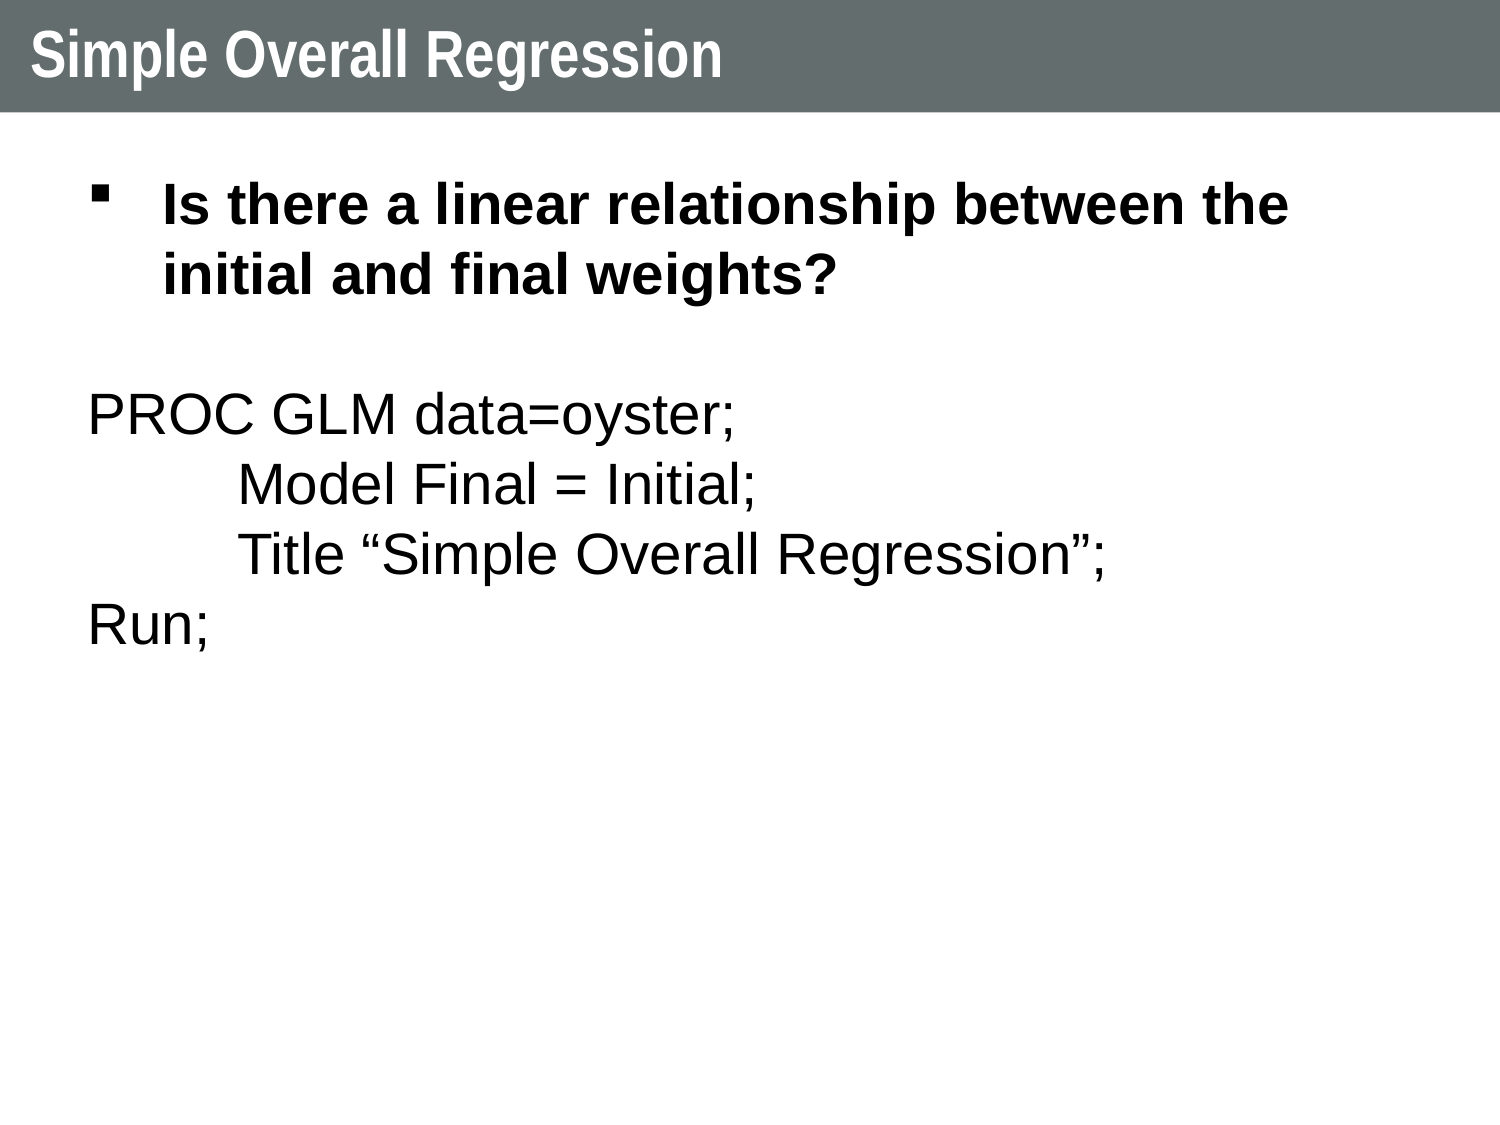

# Simple Overall Regression
Is there a linear relationship between the initial and final weights?

PROC GLM data=oyster;
	Model Final = Initial;
	Title “Simple Overall Regression”;
Run;